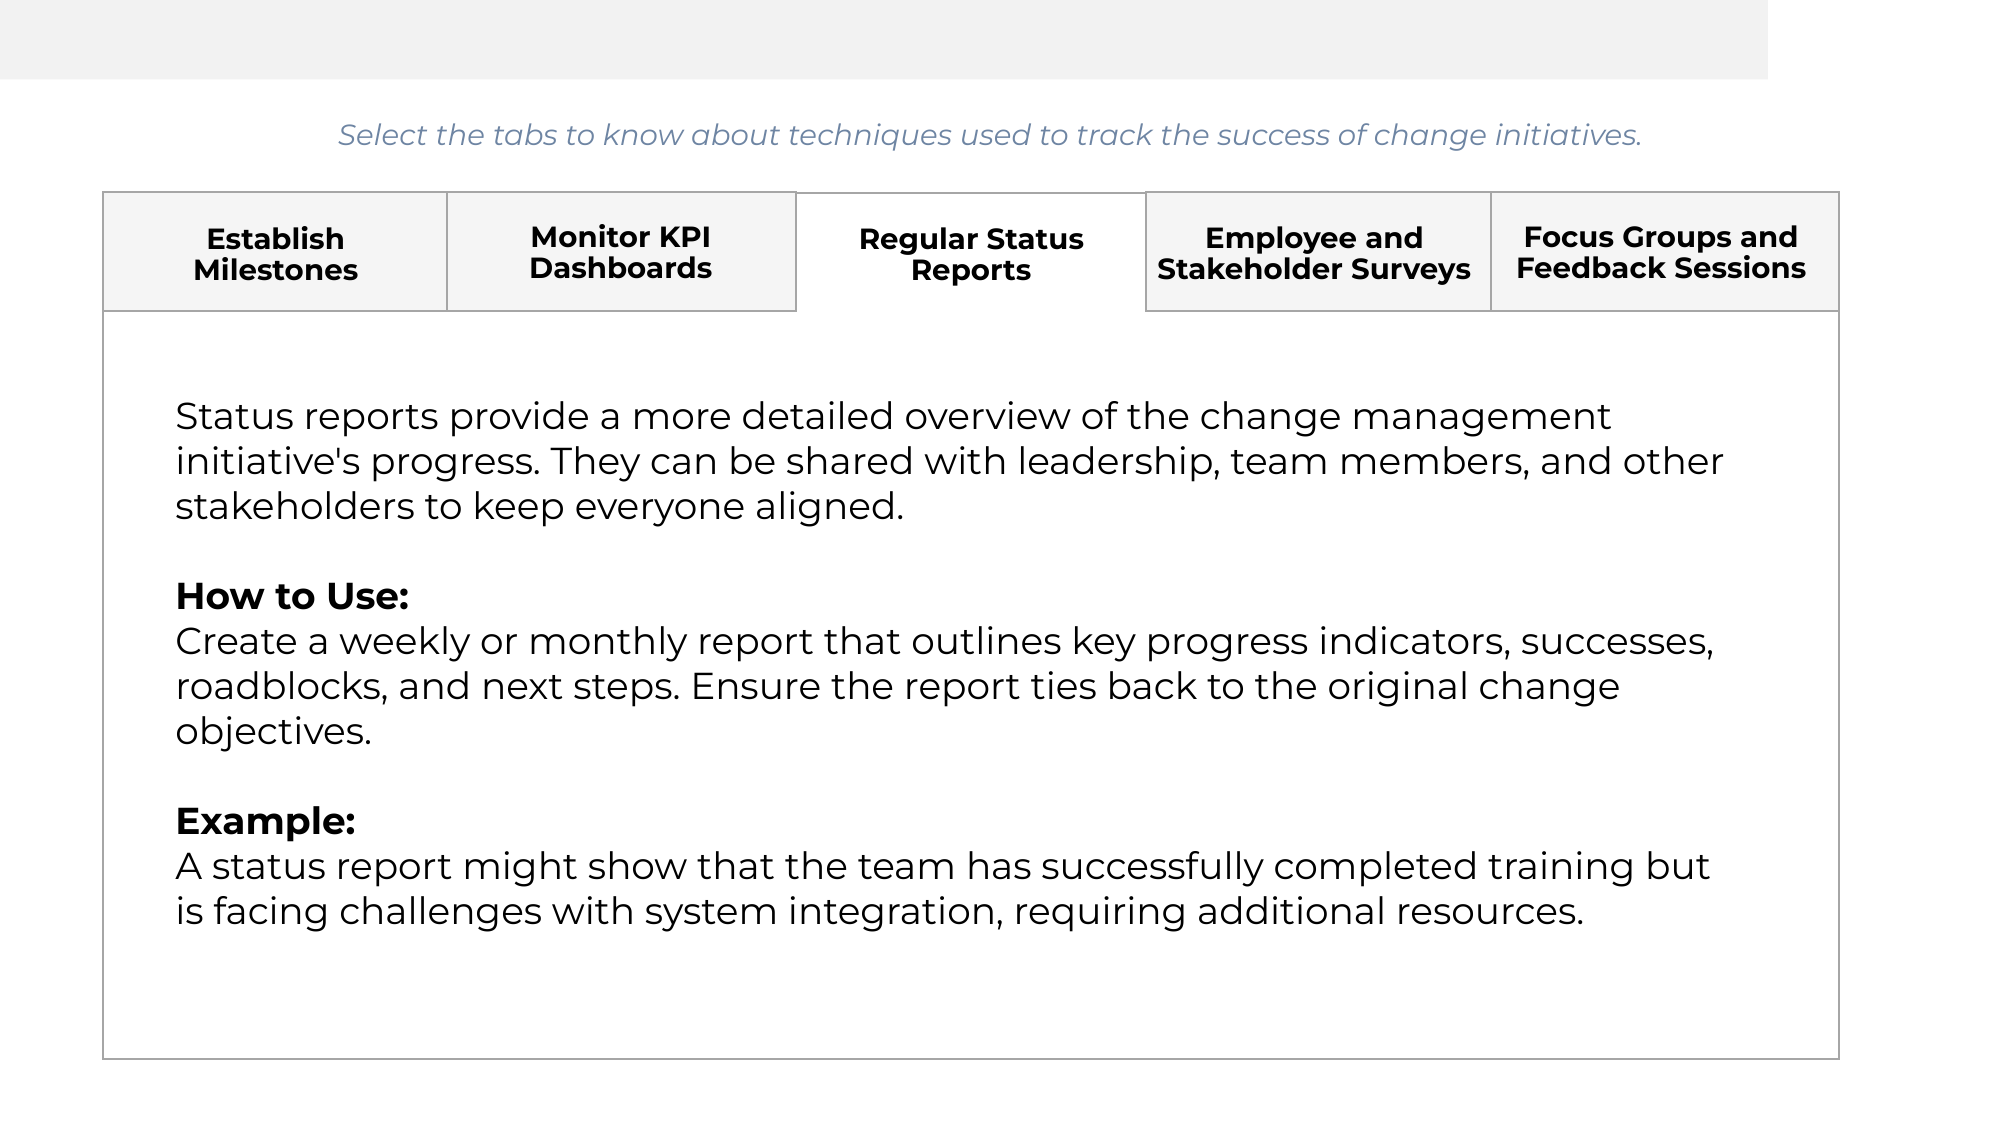

Select the tabs to know about techniques used to track the success of change initiatives.

Focus Groups and Feedback Sessions
Monitor KPI Dashboards
Employee and Stakeholder Surveys
Establish Milestones
Regular Status Reports
Status reports provide a more detailed overview of the change management initiative's progress. They can be shared with leadership, team members, and other stakeholders to keep everyone aligned.

How to Use:
Create a weekly or monthly report that outlines key progress indicators, successes, roadblocks, and next steps. Ensure the report ties back to the original change objectives.

Example:
A status report might show that the team has successfully completed training but is facing challenges with system integration, requiring additional resources.